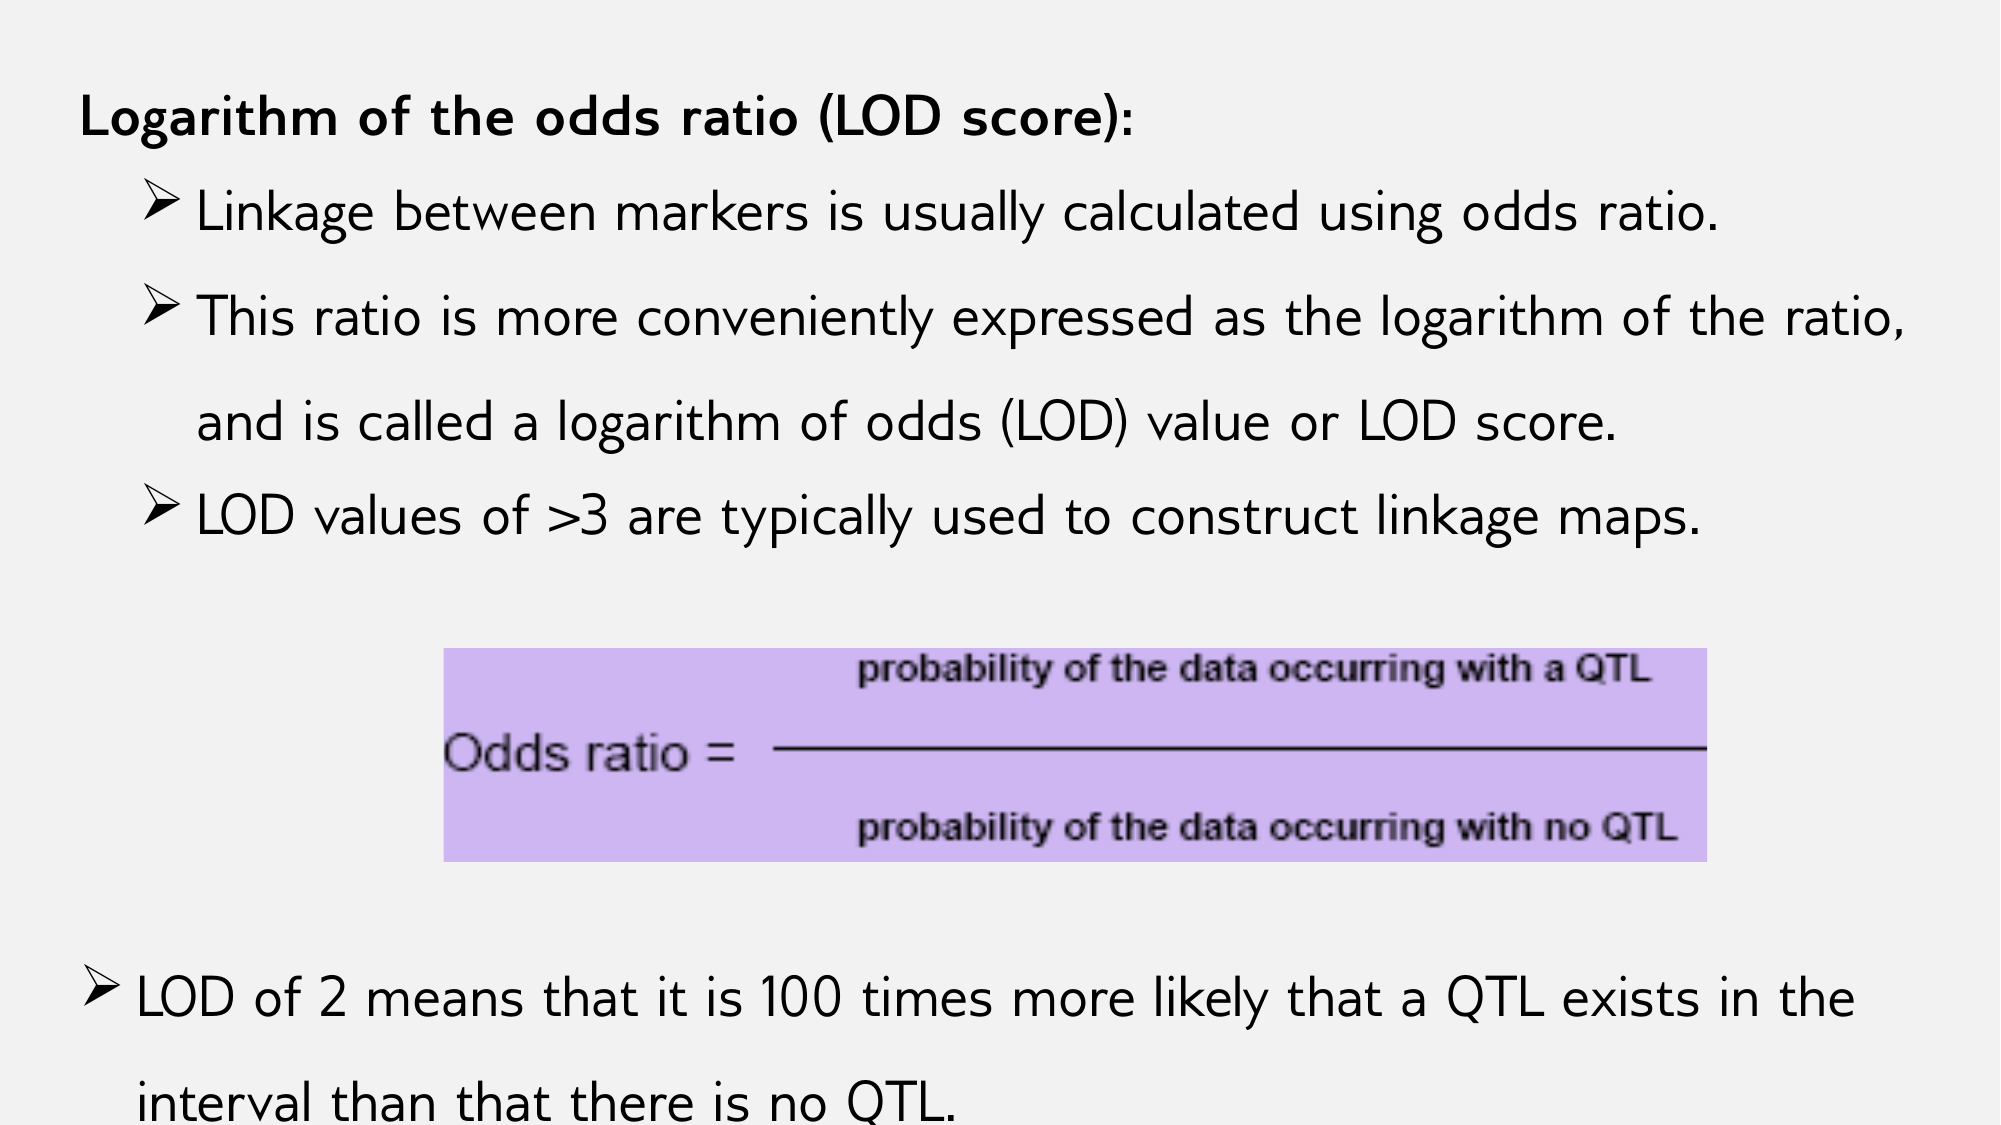

Logarithm of the odds ratio (LOD score):
Linkage between markers is usually calculated using odds ratio.
This ratio is more conveniently expressed as the logarithm of the ratio, and is called a logarithm of odds (LOD) value or LOD score.
LOD values of >3 are typically used to construct linkage maps.

LOD of 2 means that it is 100 times more likely that a QTL exists in the interval than that there is no QTL.